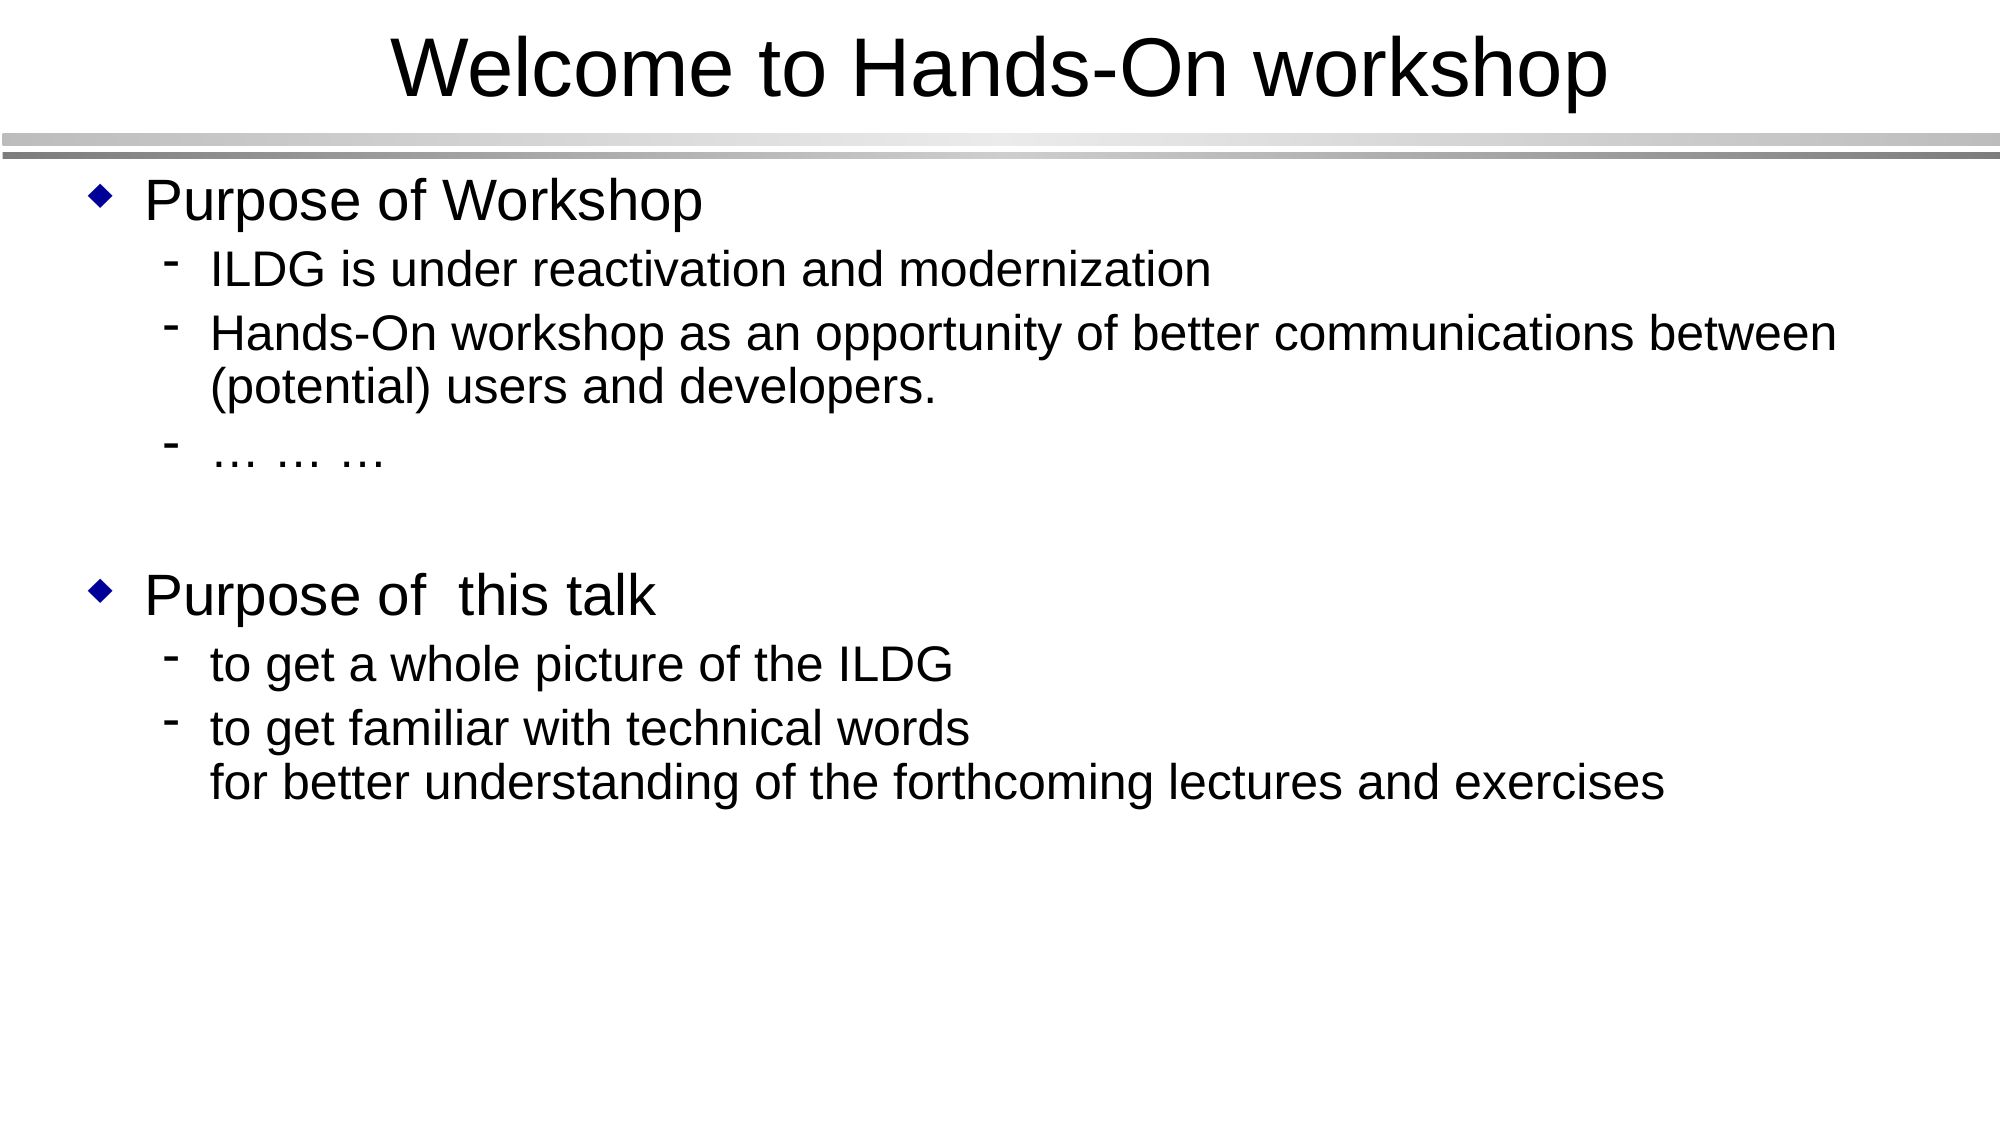

Welcome to Hands-On workshop
Purpose of Workshop
ILDG is under reactivation and modernization
Hands-On workshop as an opportunity of better communications between  (potential) users and developers.
… … …

Purpose of  this talk
to get a whole picture of the ILDG
to get familiar with technical words
for better understanding of the forthcoming lectures and exercises